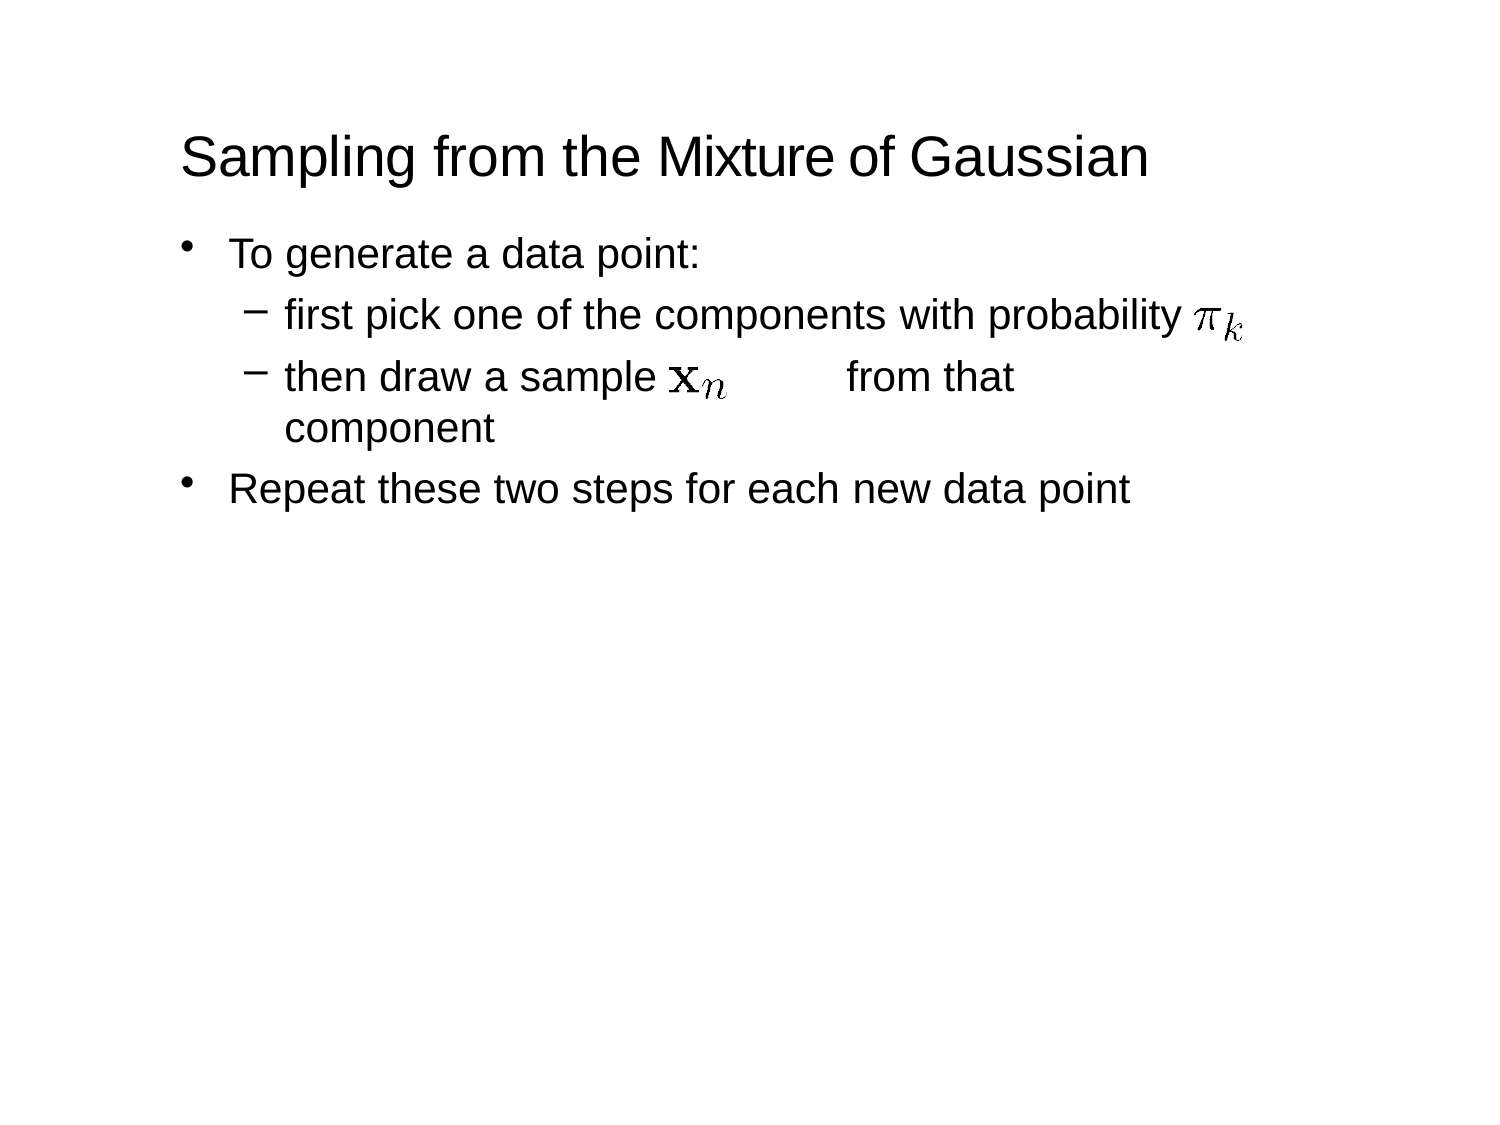

# Sampling from the Mixture of Gaussian
To generate a data point:
first pick one of the components with probability
then draw a sample	from that component
Repeat these two steps for each new data point